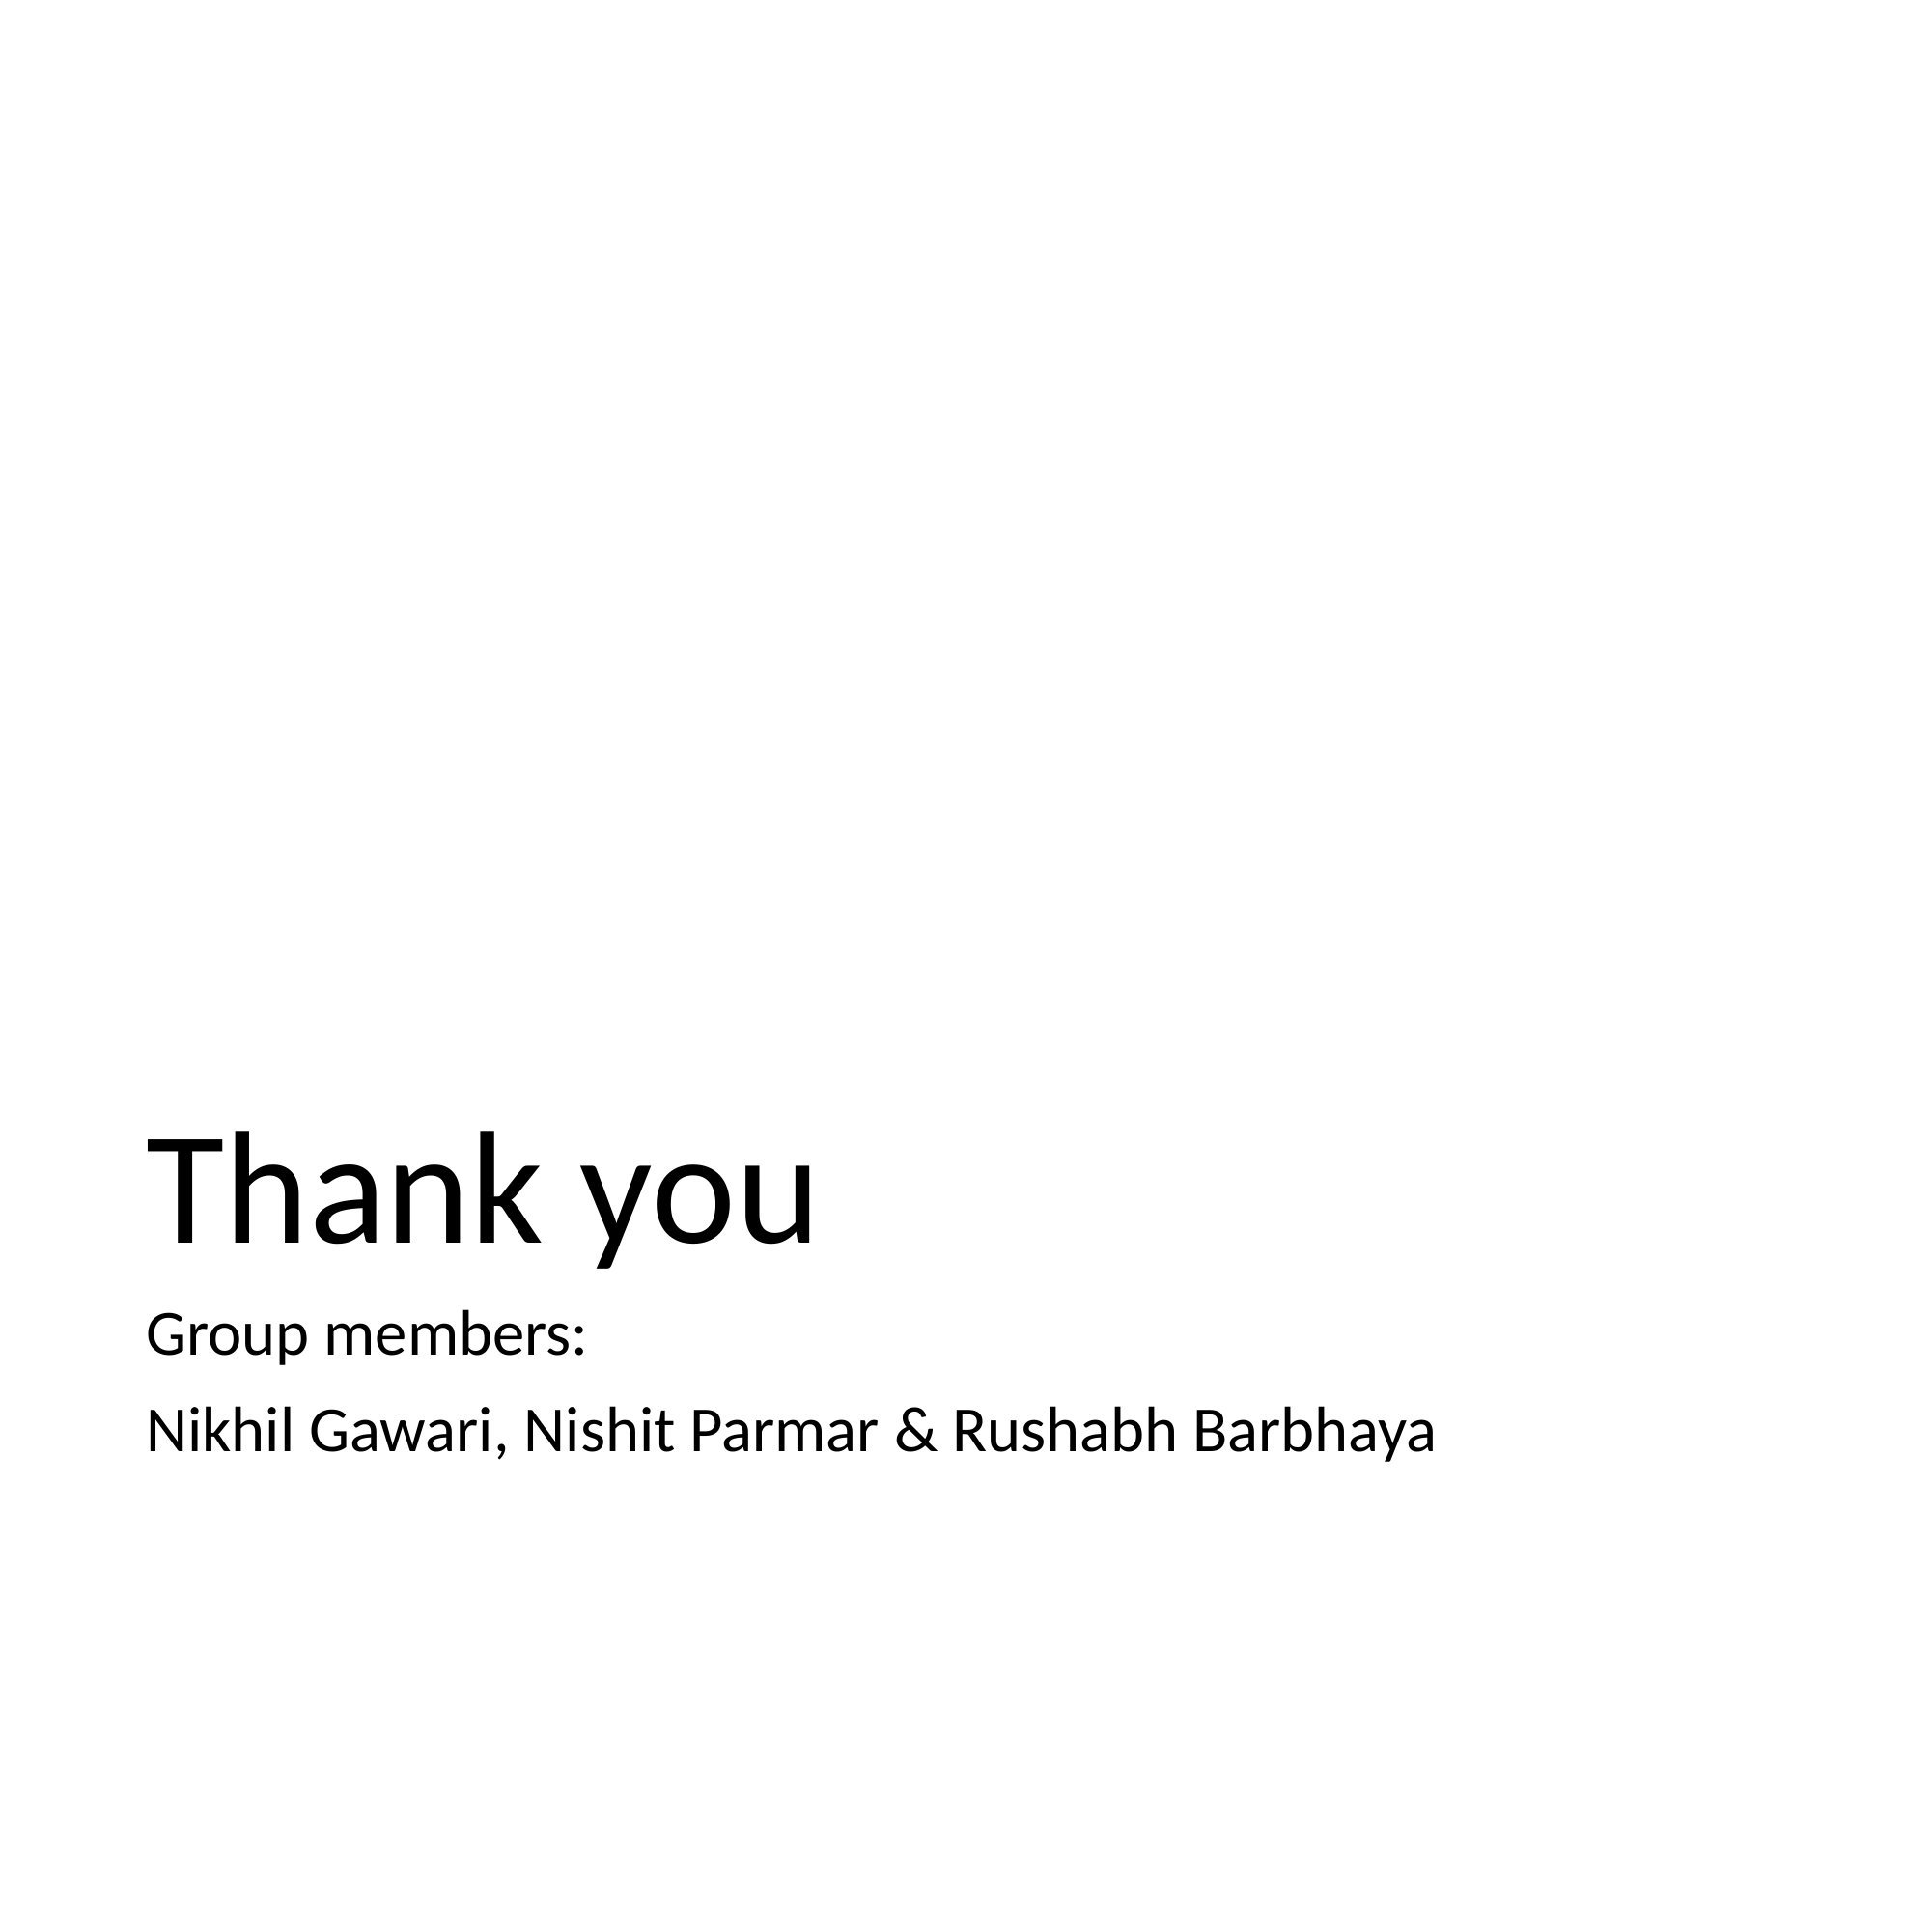

# Thank you
Group members:
Nikhil Gawari, Nishit Parmar & Rushabh Barbhaya